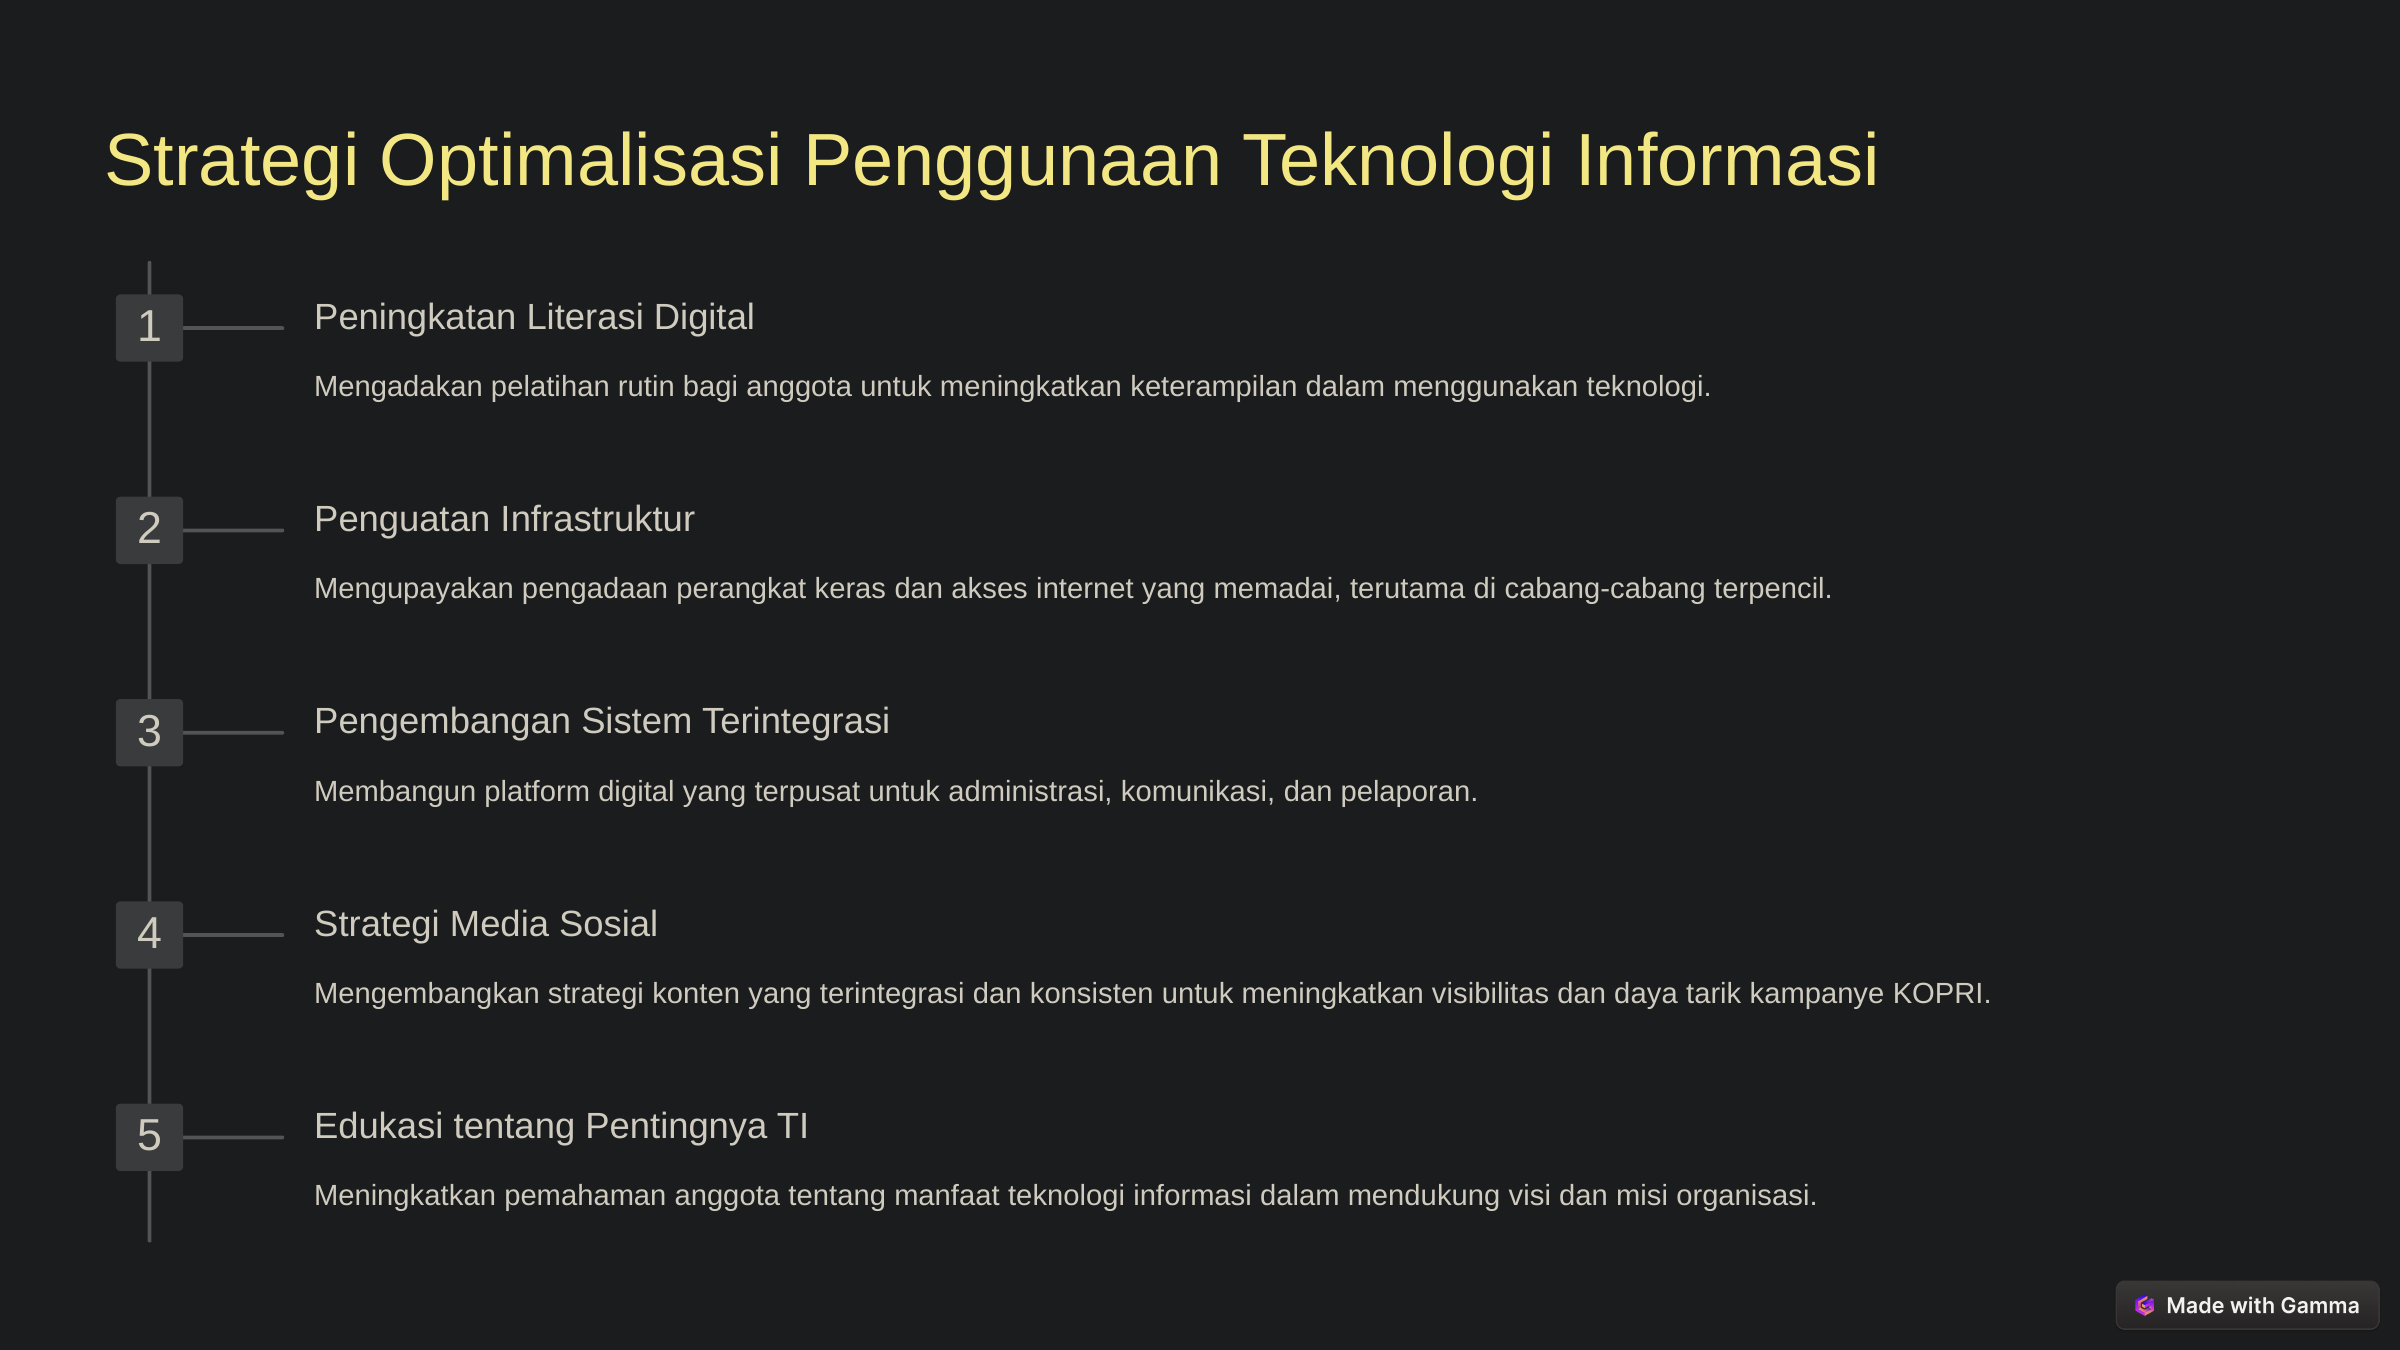

Strategi Optimalisasi Penggunaan Teknologi Informasi

Peningkatan Literasi Digital

1

Mengadakan pelatihan rutin bagi anggota untuk meningkatkan keterampilan dalam menggunakan teknologi.
Penguatan Infrastruktur

2

Mengupayakan pengadaan perangkat keras dan akses internet yang memadai, terutama di cabang-cabang terpencil.
Pengembangan Sistem Terintegrasi

3

Membangun platform digital yang terpusat untuk administrasi, komunikasi, dan pelaporan.
Strategi Media Sosial

4

Mengembangkan strategi konten yang terintegrasi dan konsisten untuk meningkatkan visibilitas dan daya tarik kampanye KOPRI.
Edukasi tentang Pentingnya TI

5

Meningkatkan pemahaman anggota tentang manfaat teknologi informasi dalam mendukung visi dan misi organisasi.